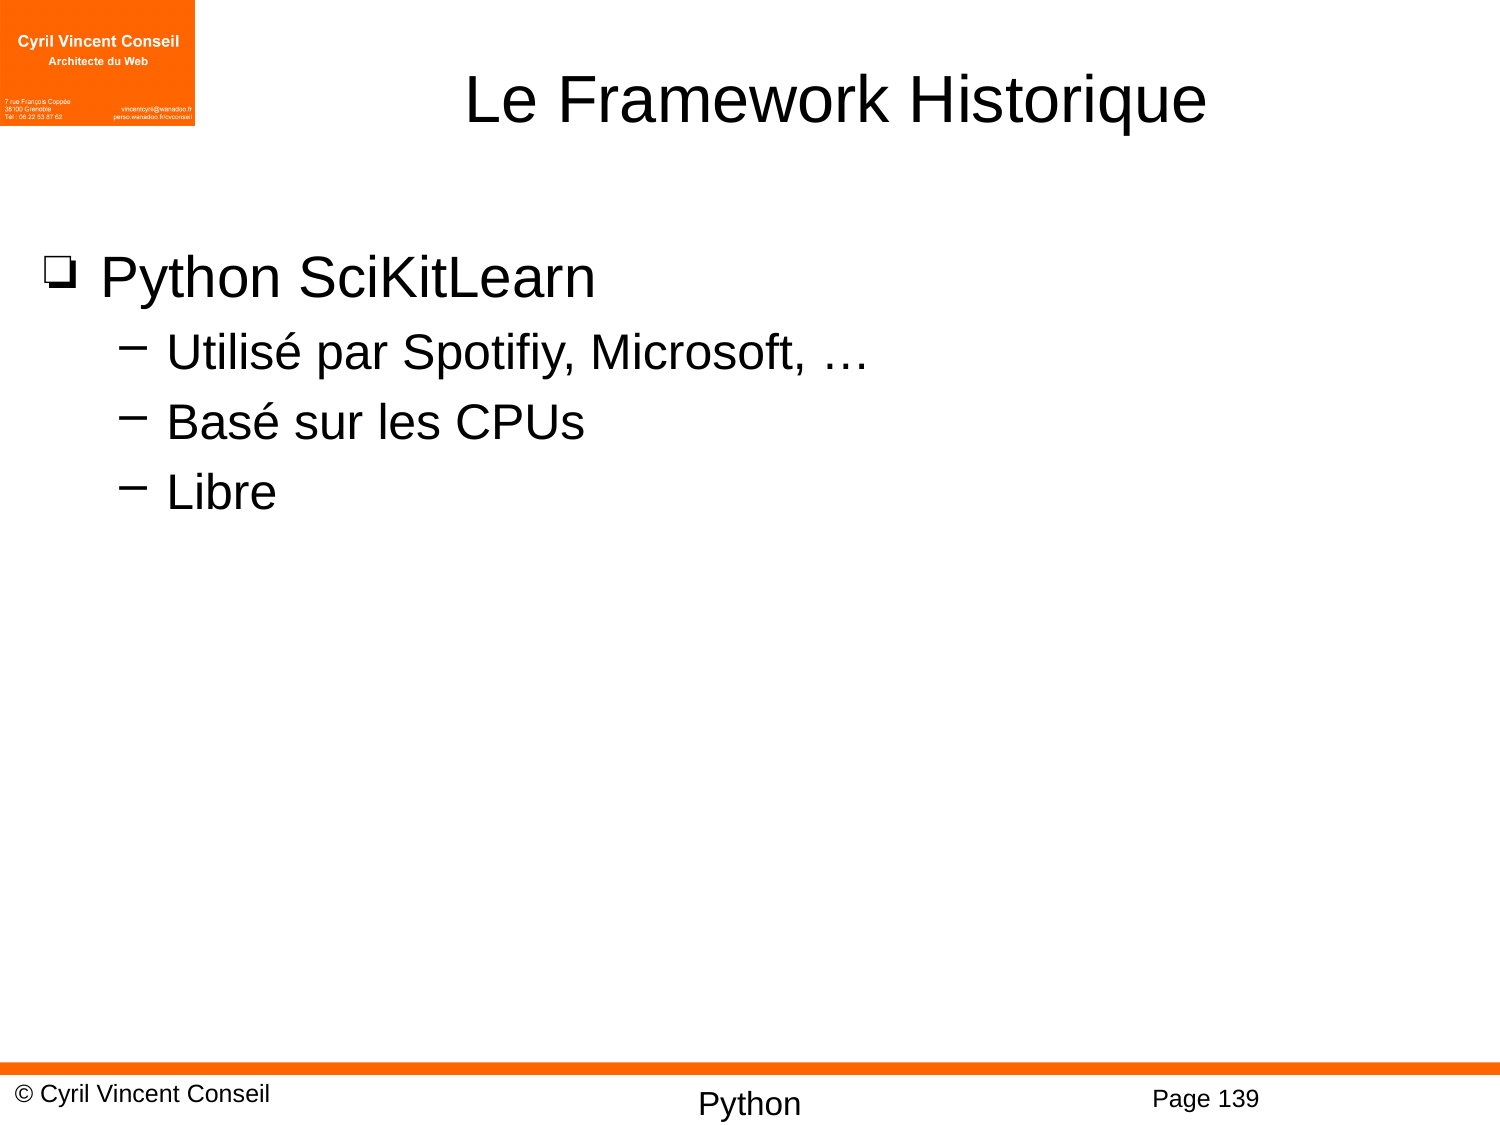

# Le Framework Historique
Python SciKitLearn
Utilisé par Spotifiy, Microsoft, …
Basé sur les CPUs
Libre